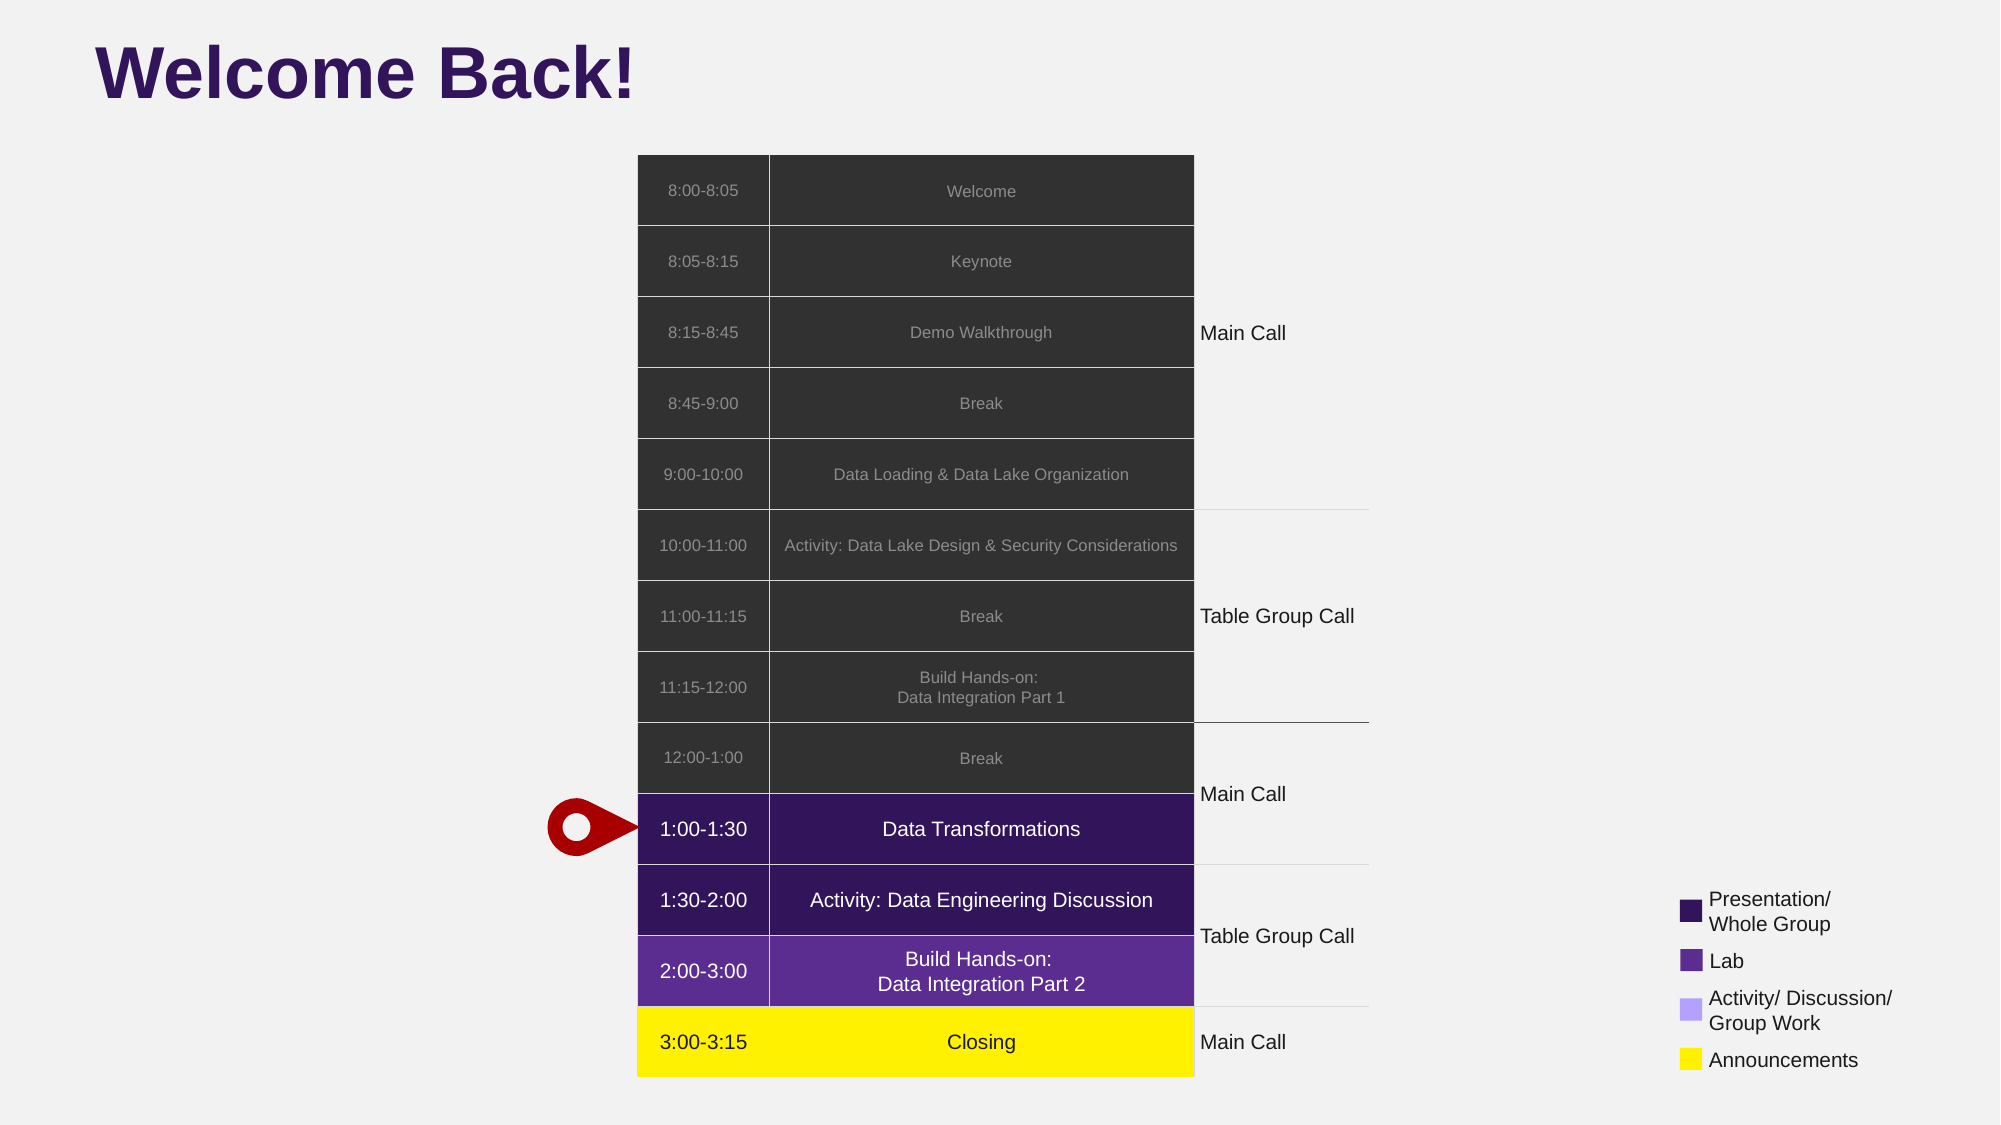

Welcome Back!
| 8:00-8:05 | Welcome | Main Call |
| --- | --- | --- |
| 8:05-8:15 | Keynote |  |
| 8:15-8:45 | Demo Walkthrough |  |
| 8:45-9:00 | Break |  |
| 9:00-10:00 | Data Loading & Data Lake Organization |  |
| 10:00-11:00 | Activity: Data Lake Design & Security Considerations | Table Group Call |
| 11:00-11:15 | Break |  |
| 11:15-12:00 | Build Hands-on: Data Integration Part 1 |  |
| 12:00-1:00 | Break | Main Call |
| 1:00-1:30 | Data Transformations | Main Call |
| 1:30-2:00 | Activity: Data Engineering Discussion | Table Group Call |
| 2:00-3:00 | Build Hands-on: Data Integration Part 2 |  |
| 3:00-3:15 | Closing | Main Call |

Presentation/
Whole Group

Lab

Activity/ Discussion/ Group Work

Announcements